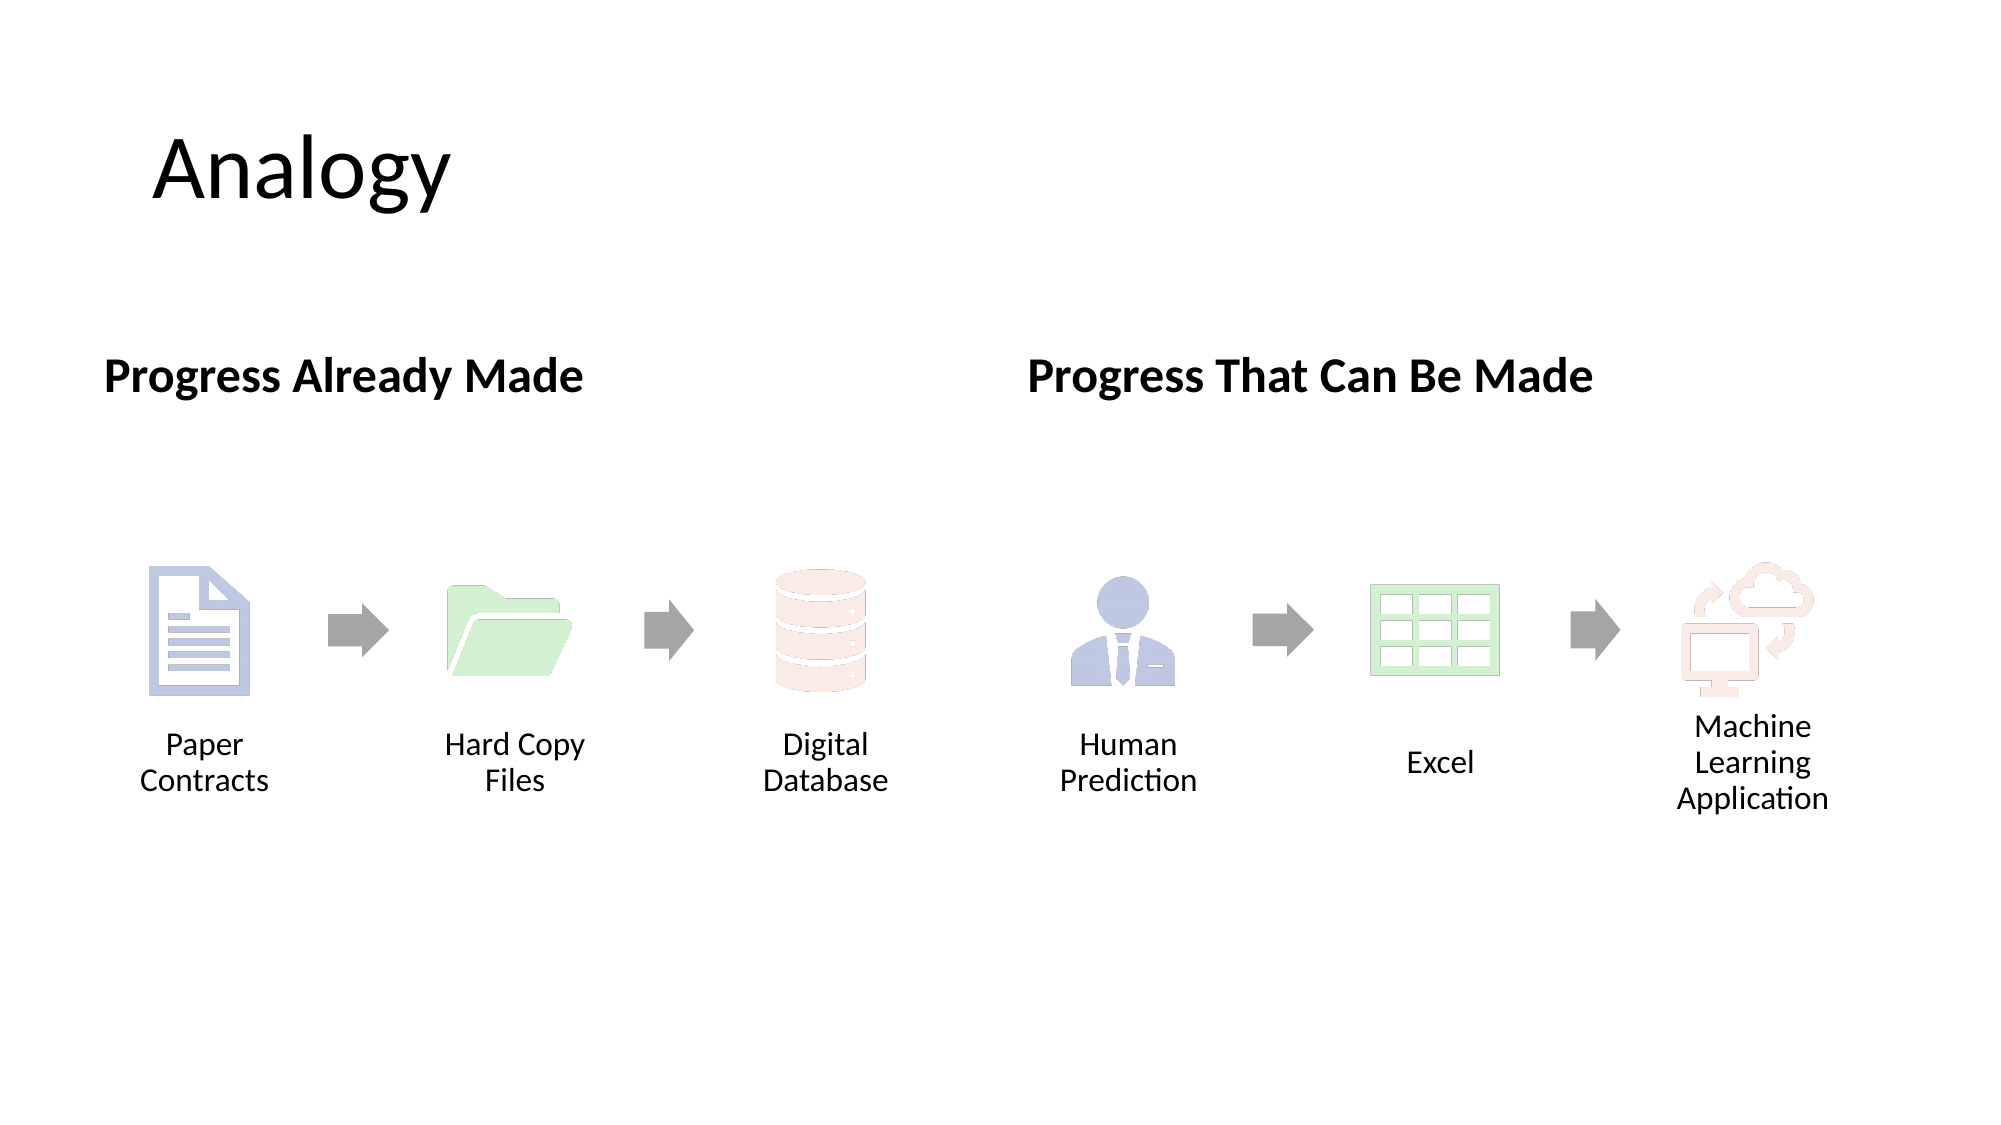

# Analogy
Progress That Can Be Made
Progress Already Made
Paper Contracts

Hard Copy Files

Digital Database
Human Prediction

Excel

Machine Learning Application